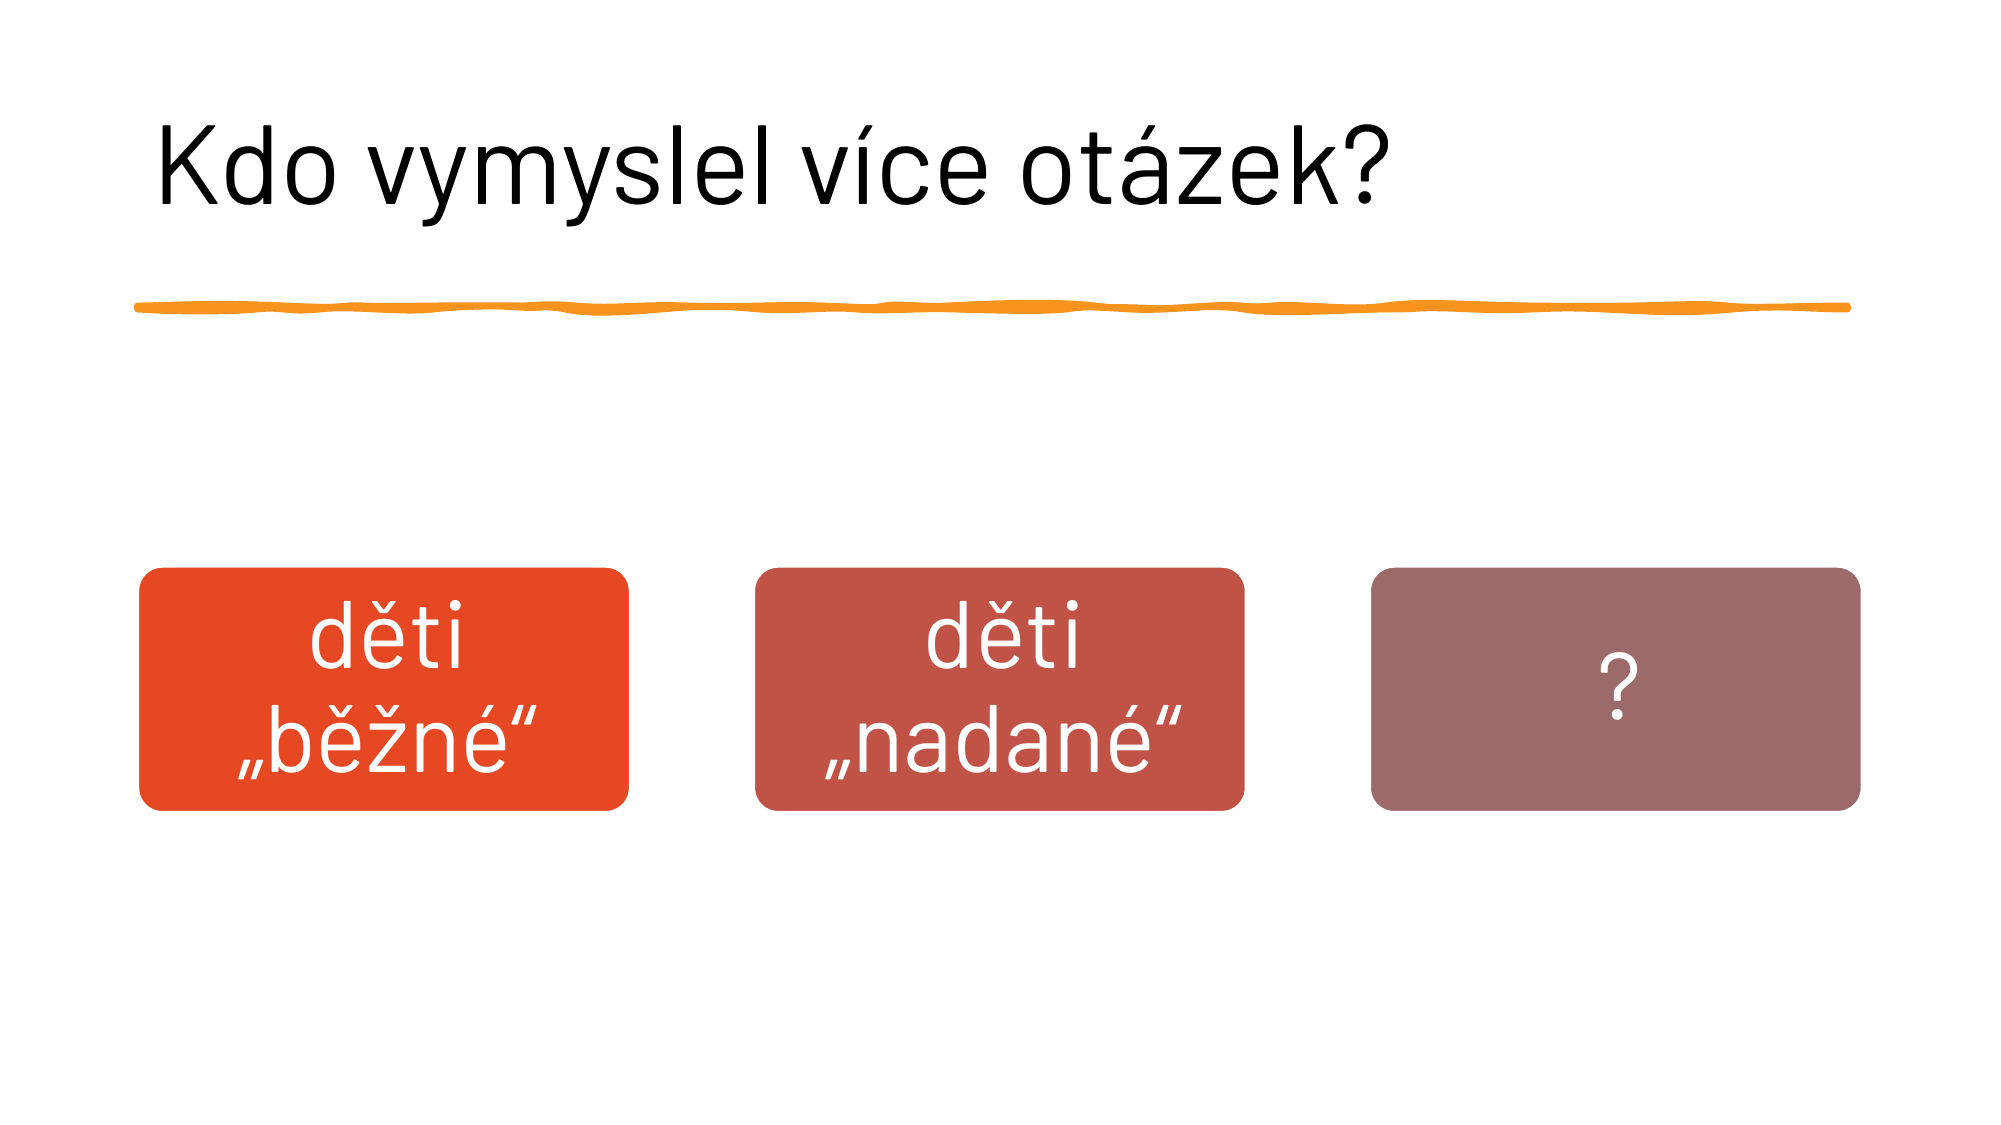

# Kdo vymyslel více otázek?

děti „běžné“
děti „nadané“
?